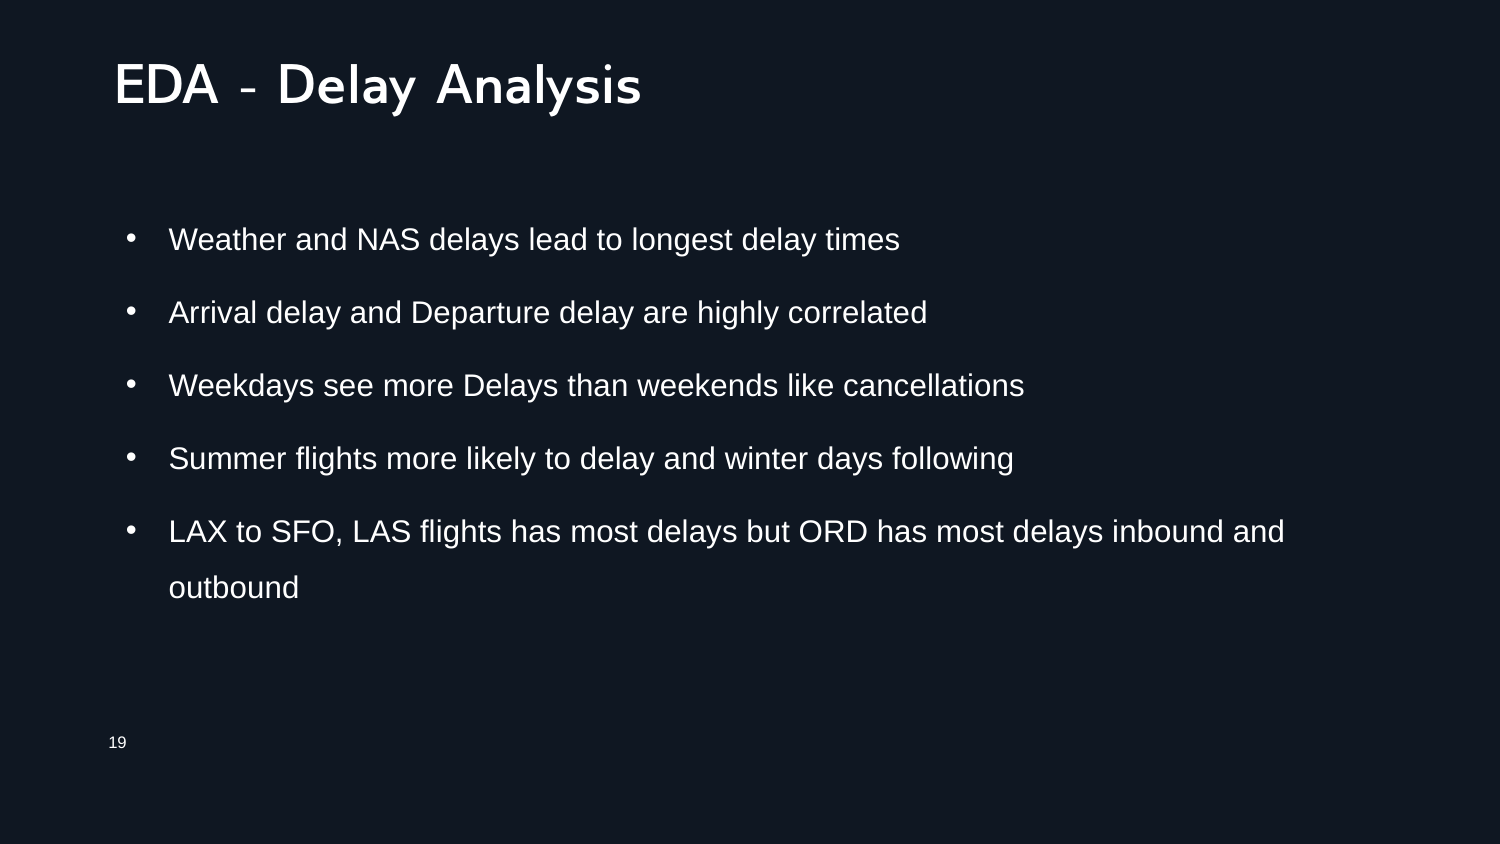

# EDA - Delay Analysis
Weather and NAS delays lead to longest delay times
Arrival delay and Departure delay are highly correlated
Weekdays see more Delays than weekends like cancellations
Summer flights more likely to delay and winter days following
LAX to SFO, LAS flights has most delays but ORD has most delays inbound and outbound
19